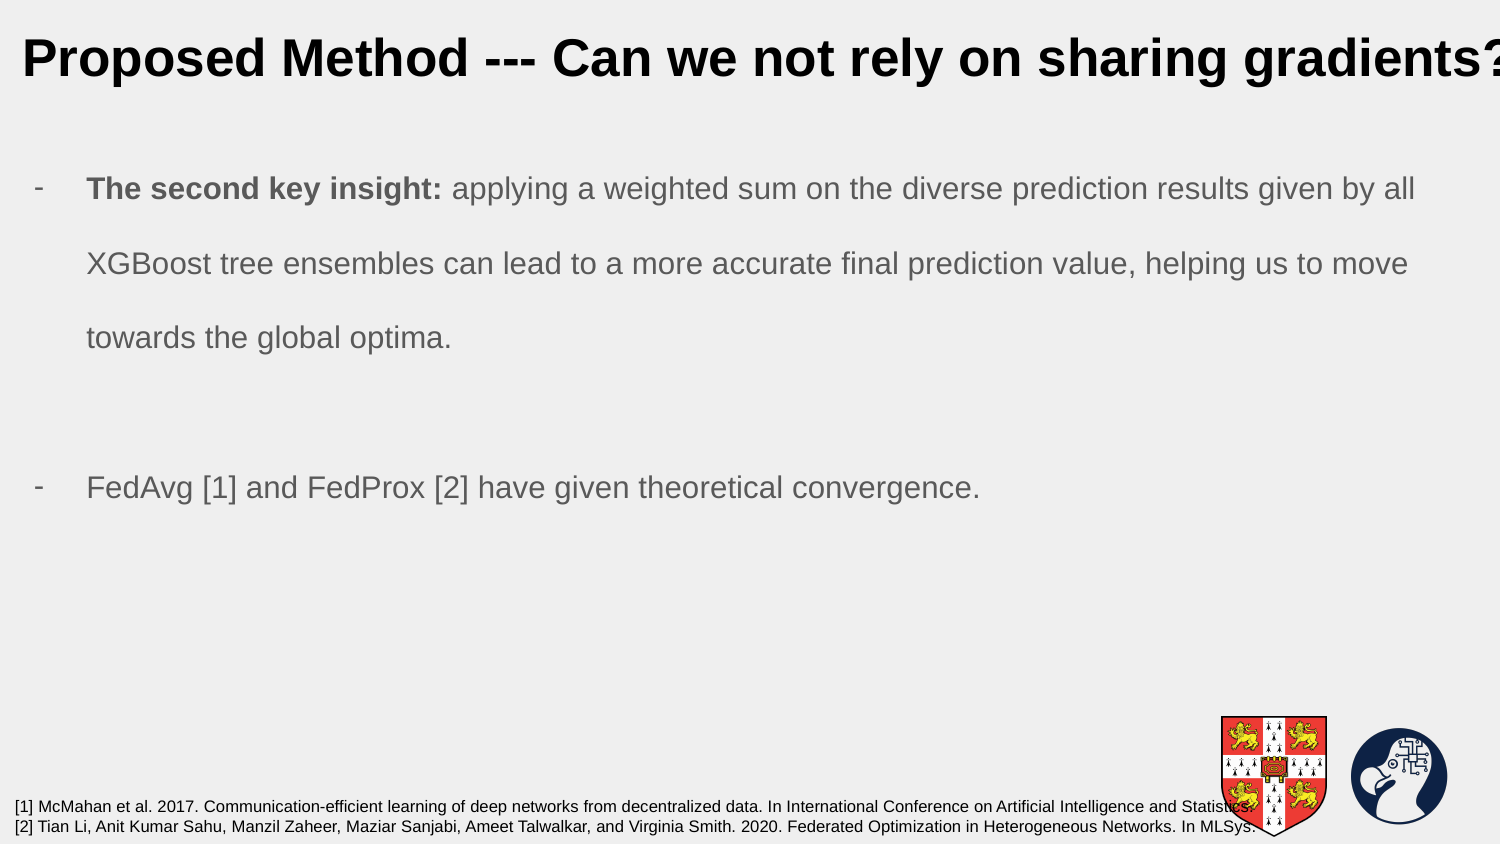

# Proposed Method --- Can we not rely on sharing gradients?
The second key insight: applying a weighted sum on the diverse prediction results given by all XGBoost tree ensembles can lead to a more accurate final prediction value, helping us to move towards the global optima.

FedAvg [1] and FedProx [2] have given theoretical convergence.
[1] McMahan et al. 2017. Communication-efficient learning of deep networks from decentralized data. In International Conference on Artificial Intelligence and Statistics.
[2] Tian Li, Anit Kumar Sahu, Manzil Zaheer, Maziar Sanjabi, Ameet Talwalkar, and Virginia Smith. 2020. Federated Optimization in Heterogeneous Networks. In MLSys.